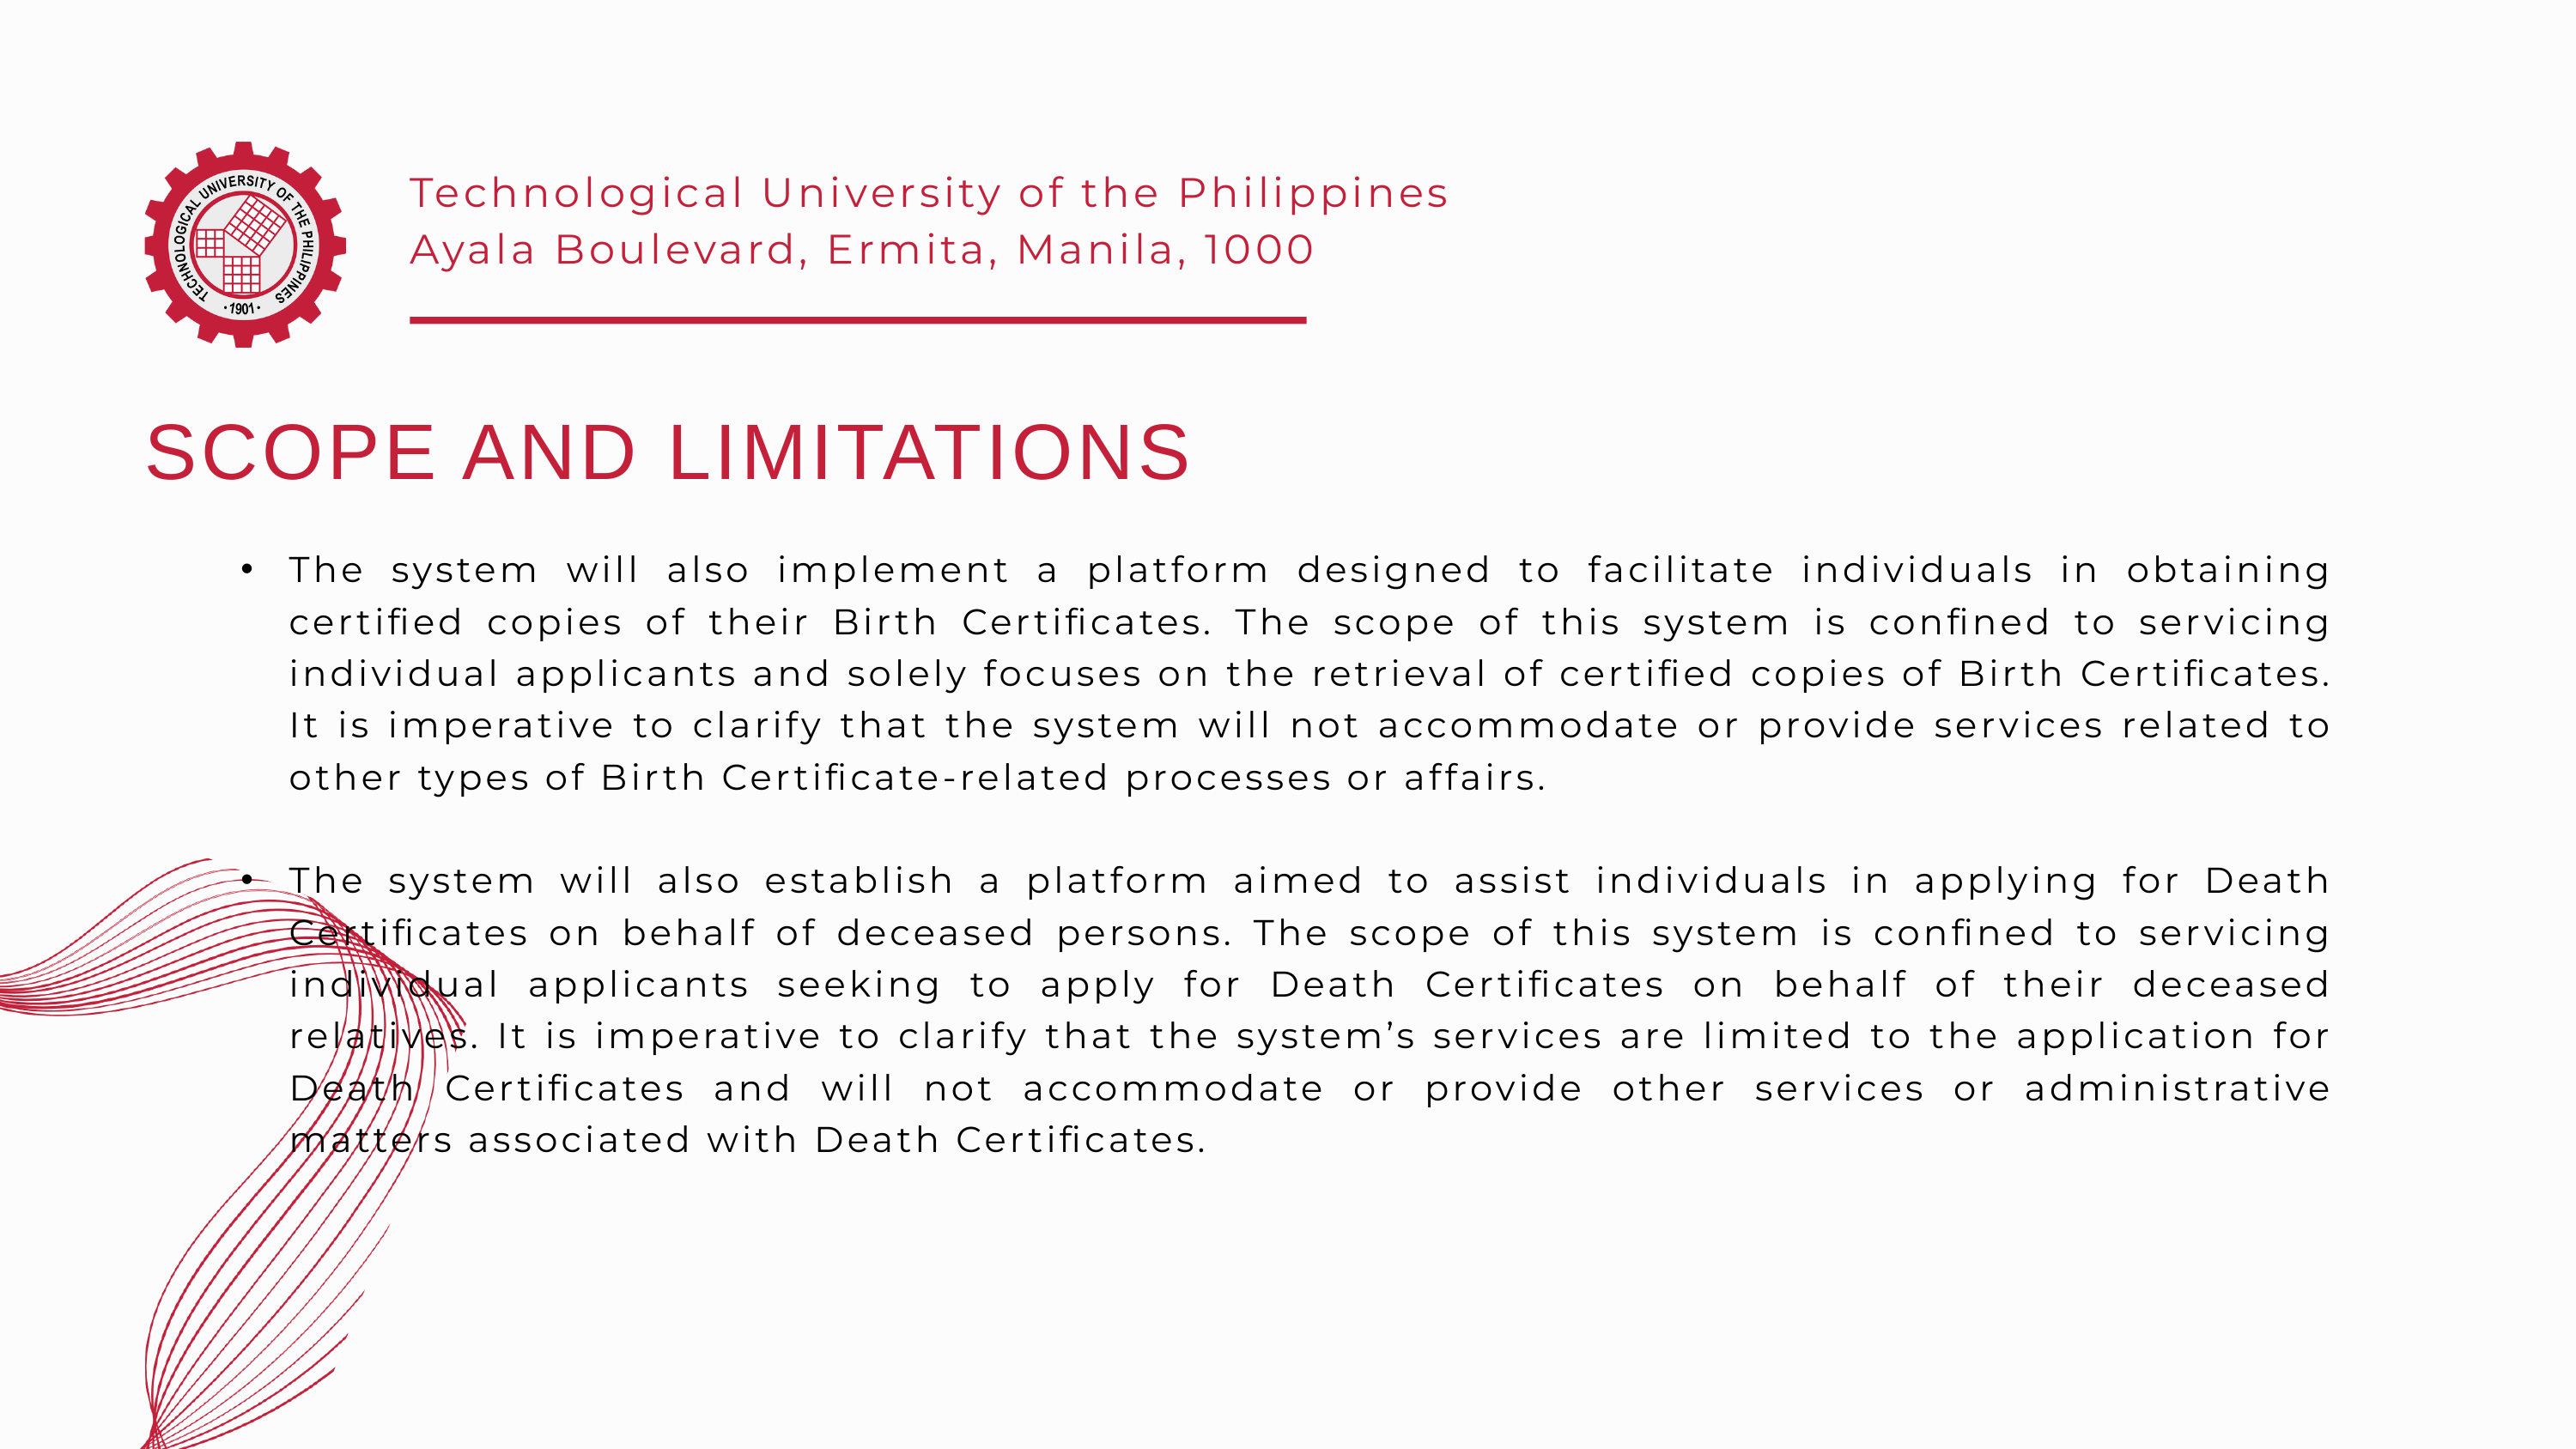

Technological University of the Philippines
Ayala Boulevard, Ermita, Manila, 1000

SCOPE AND LIMITATIONS
The system will also implement a platform designed to facilitate individuals in obtaining certified copies of their Birth Certificates. The scope of this system is confined to servicing individual applicants and solely focuses on the retrieval of certified copies of Birth Certificates. It is imperative to clarify that the system will not accommodate or provide services related to other types of Birth Certificate-related processes or affairs.

The system will also establish a platform aimed to assist individuals in applying for Death Certificates on behalf of deceased persons. The scope of this system is confined to servicing individual applicants seeking to apply for Death Certificates on behalf of their deceased relatives. It is imperative to clarify that the system’s services are limited to the application for Death Certificates and will not accommodate or provide other services or administrative matters associated with Death Certificates.